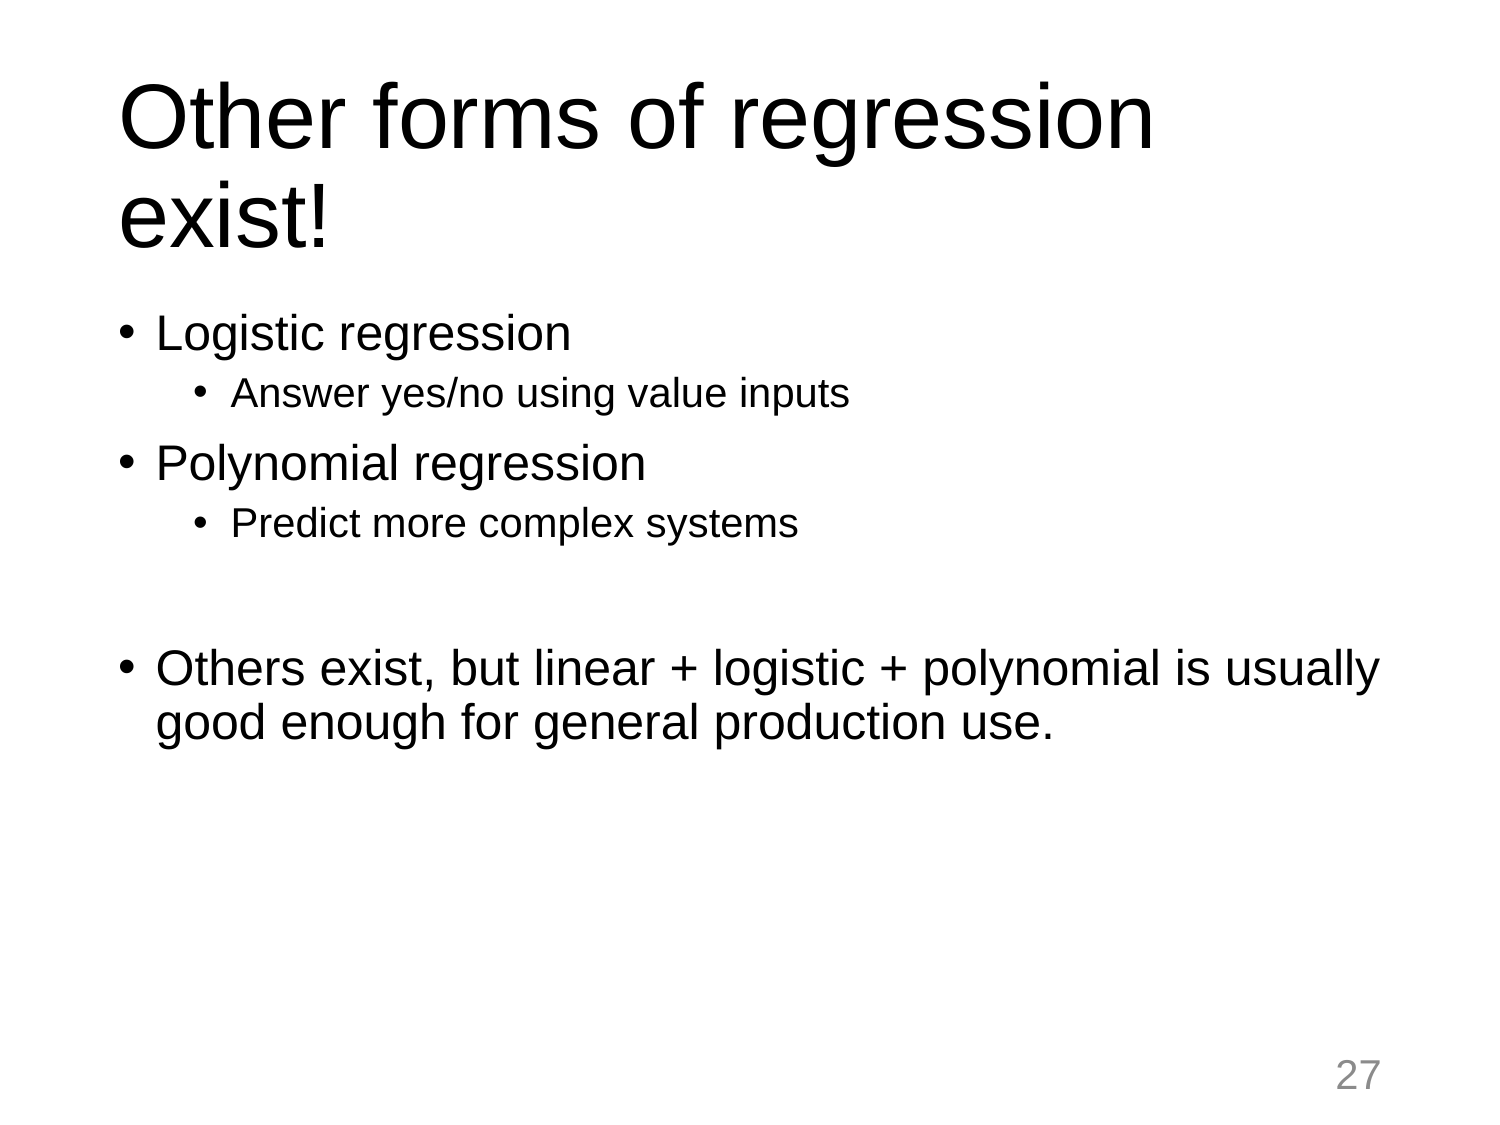

# Other forms of regression exist!
Logistic regression
Answer yes/no using value inputs
Polynomial regression
Predict more complex systems

Others exist, but linear + logistic + polynomial is usually good enough for general production use.
27